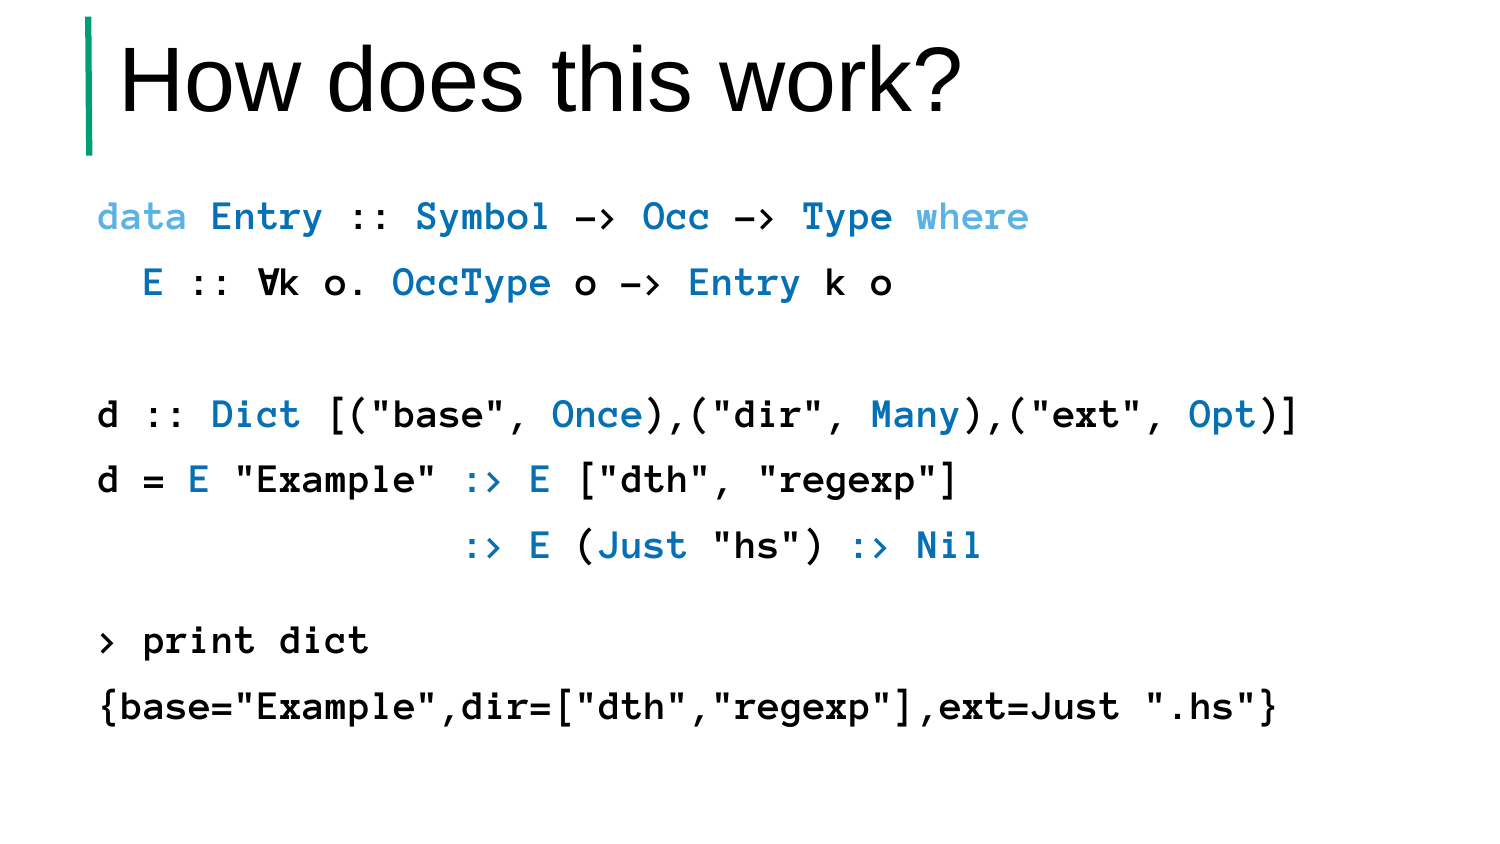

# How does this work?
data Entry :: Symbol -> Occ -> Type where
  E :: ∀k o. OccType o -> Entry k o

d :: Dict [("base", Once),("dir", Many),("ext", Opt)]
d = E "Example" :> E ["dth", "regexp"]
                :> E (Just "hs") :> Nil

> print dict
{base="Example",dir=["dth","regexp"],ext=Just ".hs"}